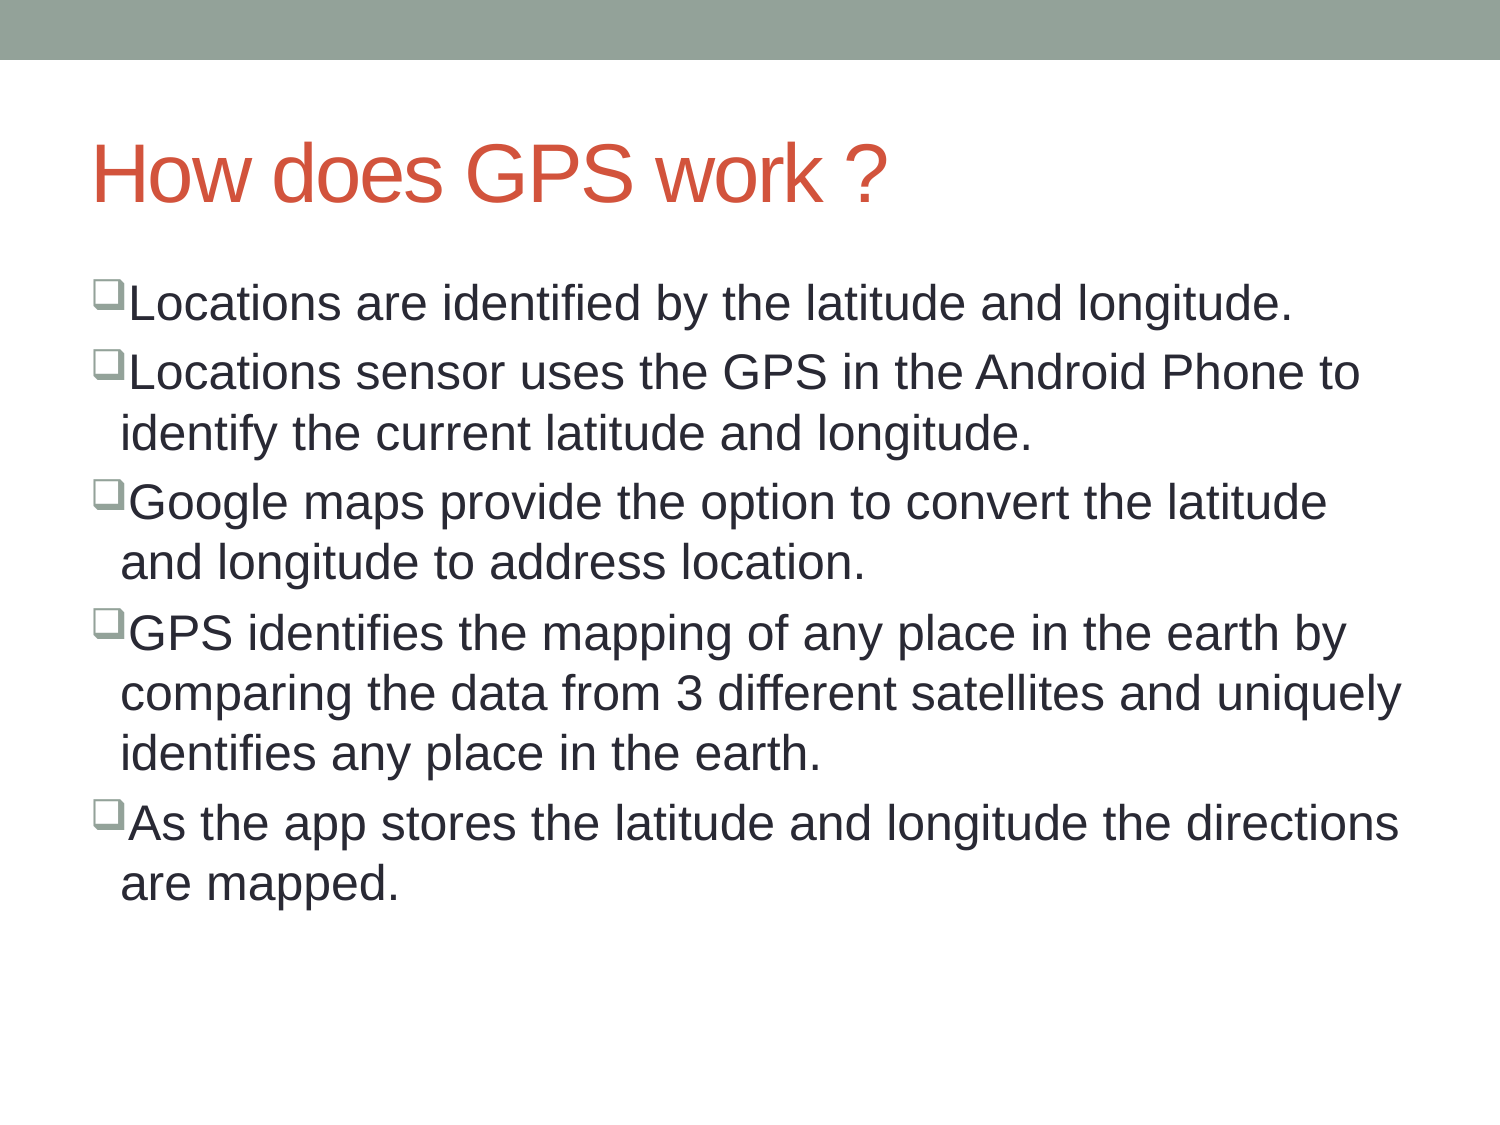

# How does GPS work ?
Locations are identified by the latitude and longitude.
Locations sensor uses the GPS in the Android Phone to identify the current latitude and longitude.
Google maps provide the option to convert the latitude and longitude to address location.
GPS identifies the mapping of any place in the earth by comparing the data from 3 different satellites and uniquely identifies any place in the earth.
As the app stores the latitude and longitude the directions are mapped.